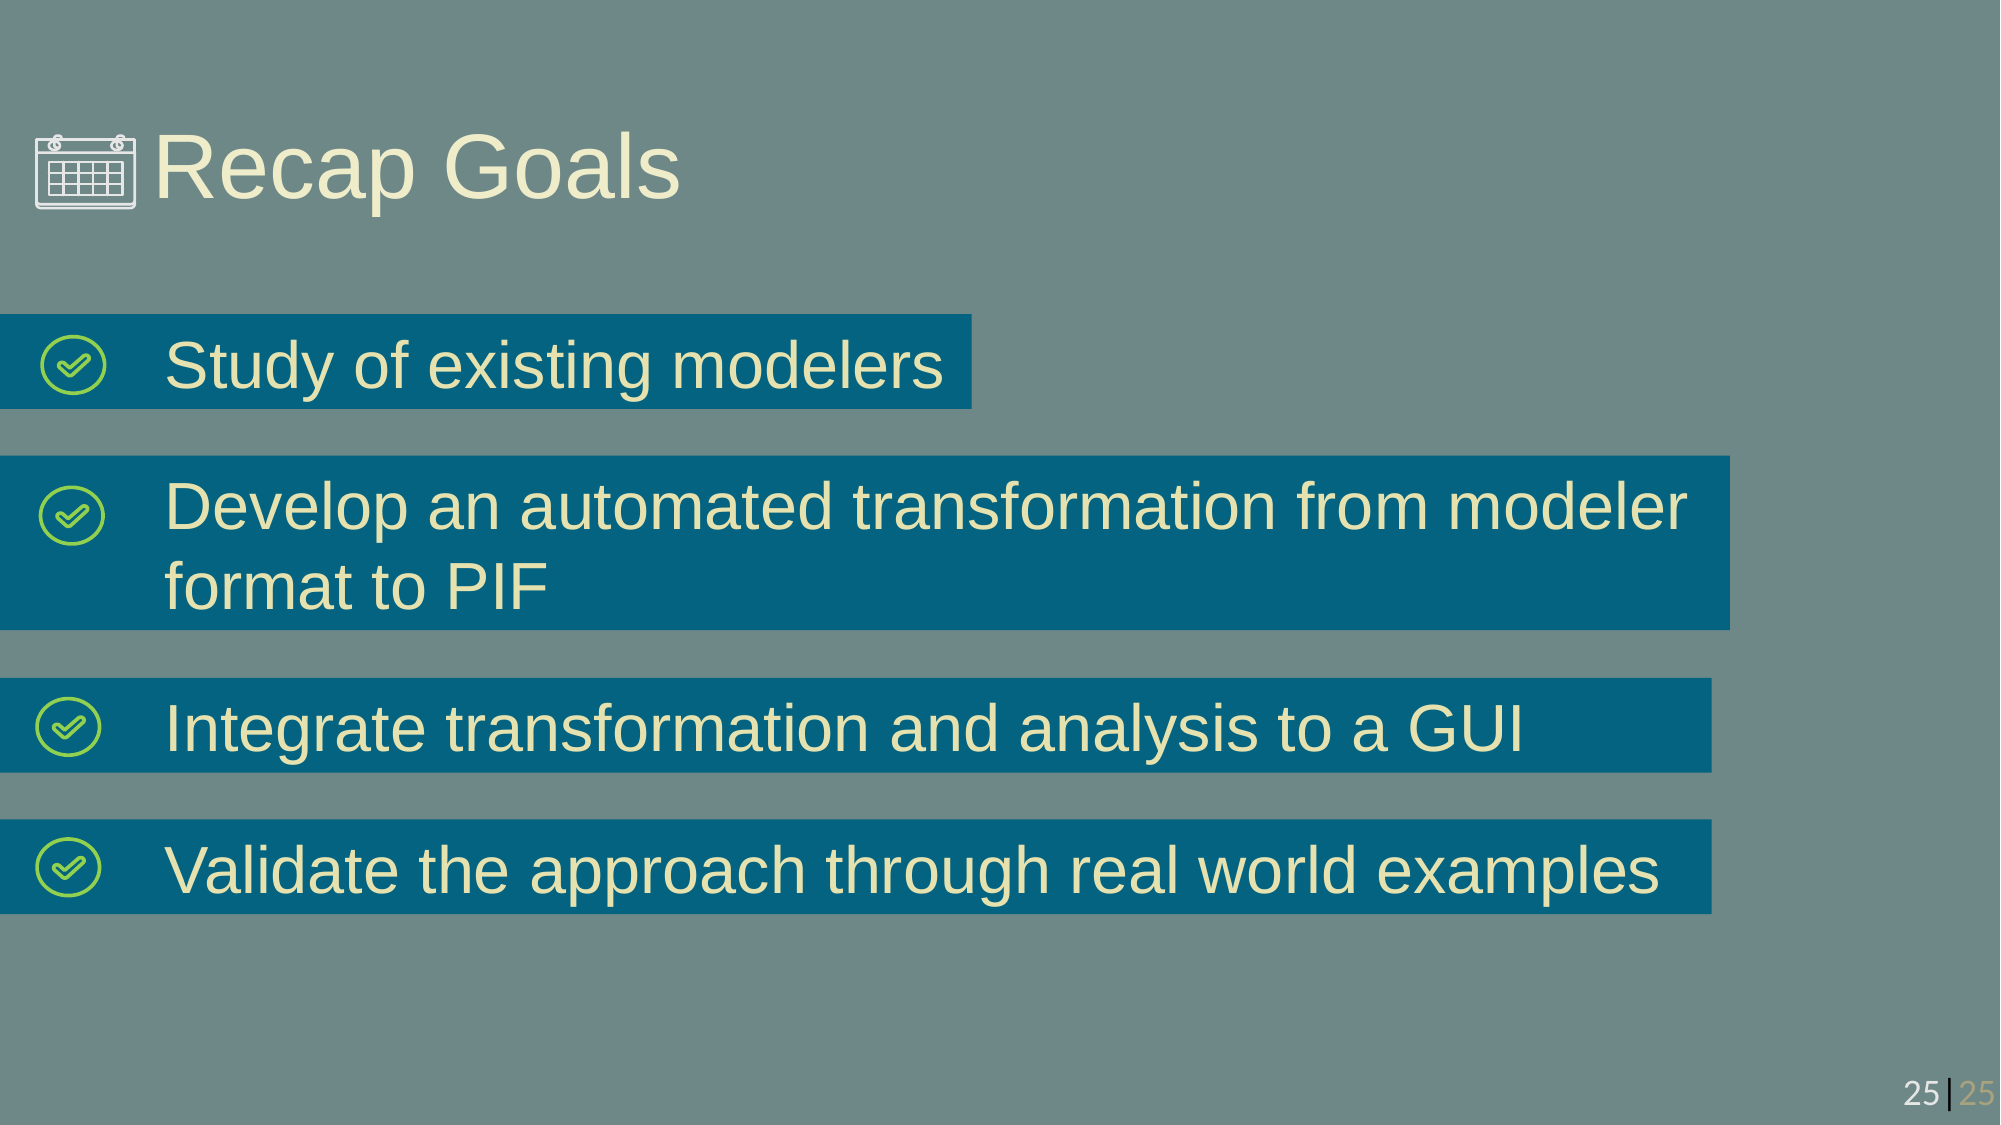

# Recap Goals

	Study of existing modelers

	Develop an automated transformation from modeler 	format to PIF

	Integrate transformation and analysis to a GUI

	Validate the approach through real world examples

25|25